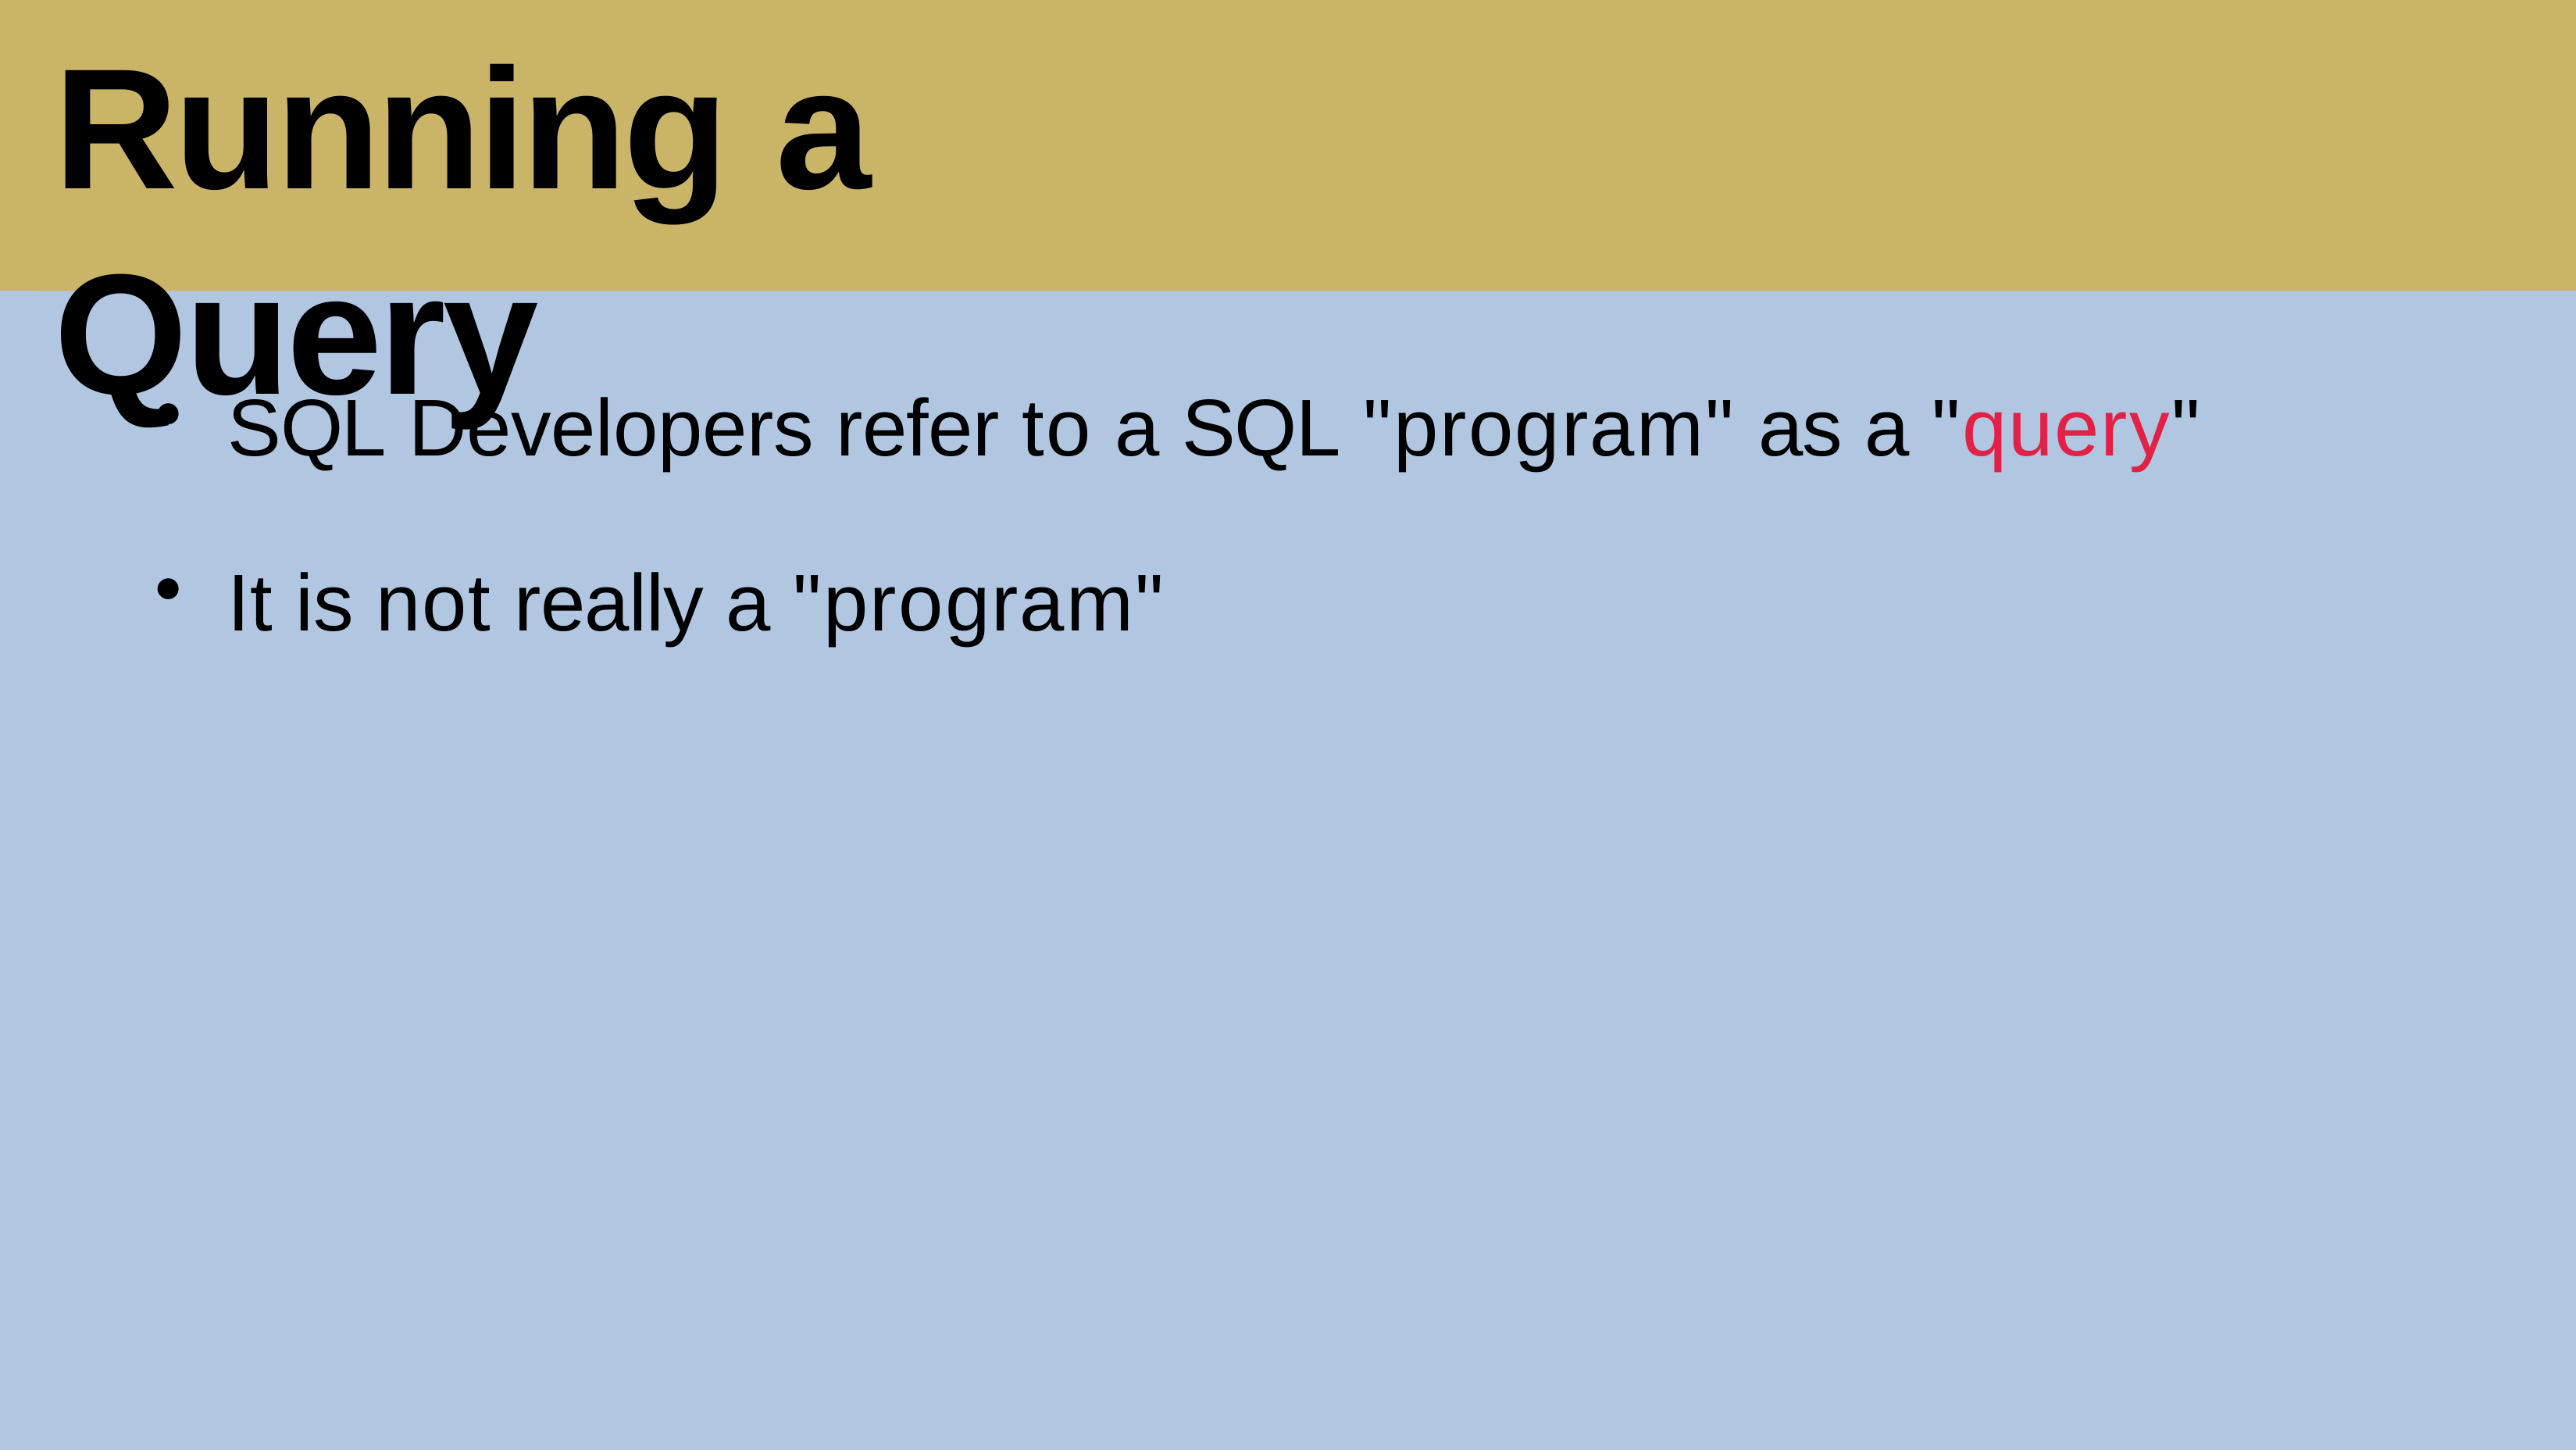

# Running a Query
SQL Developers refer to a SQL "program" as a "query"
It is not really a "program"